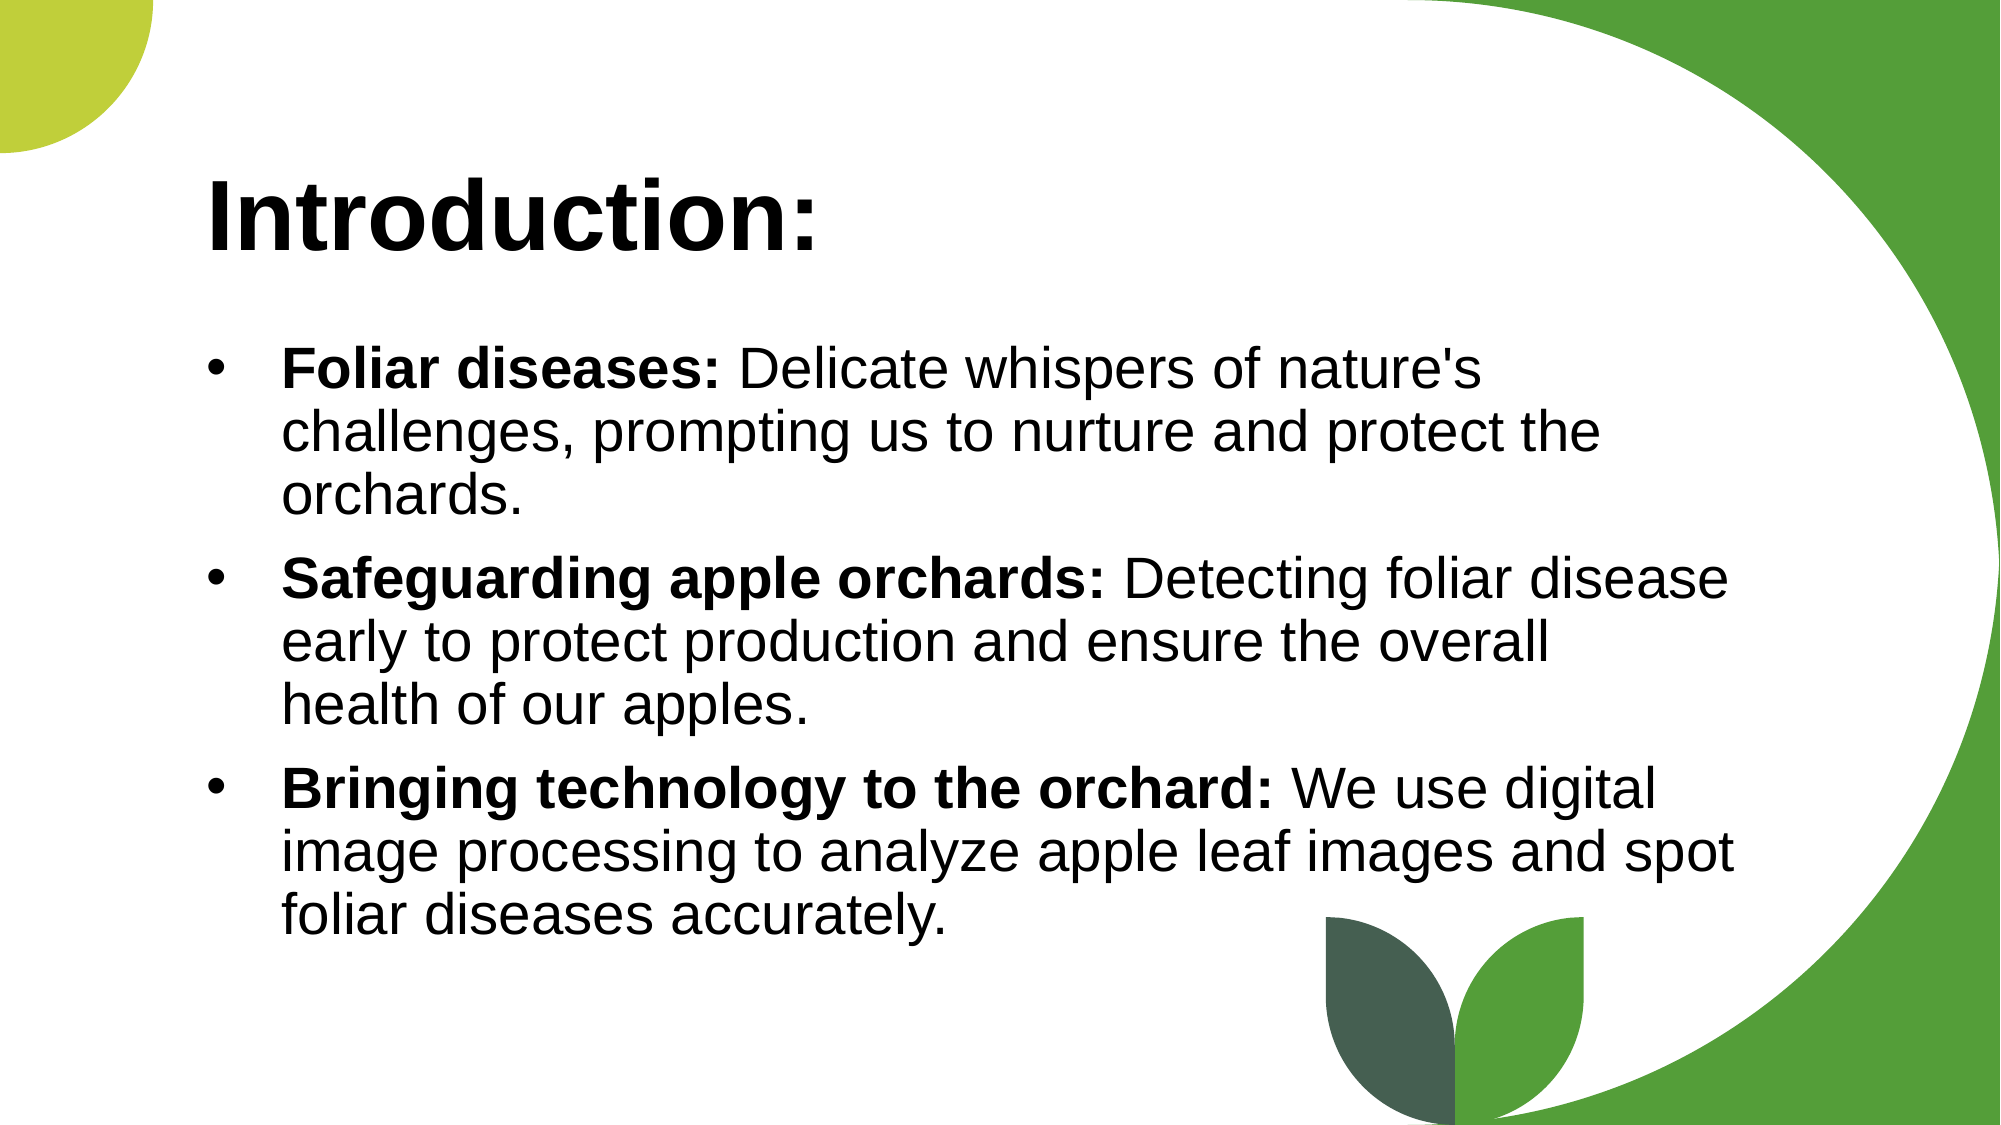

# Introduction:
Foliar diseases: Delicate whispers of nature's challenges, prompting us to nurture and protect the orchards.
Safeguarding apple orchards: Detecting foliar disease early to protect production and ensure the overall health of our apples.
Bringing technology to the orchard: We use digital image processing to analyze apple leaf images and spot foliar diseases accurately.